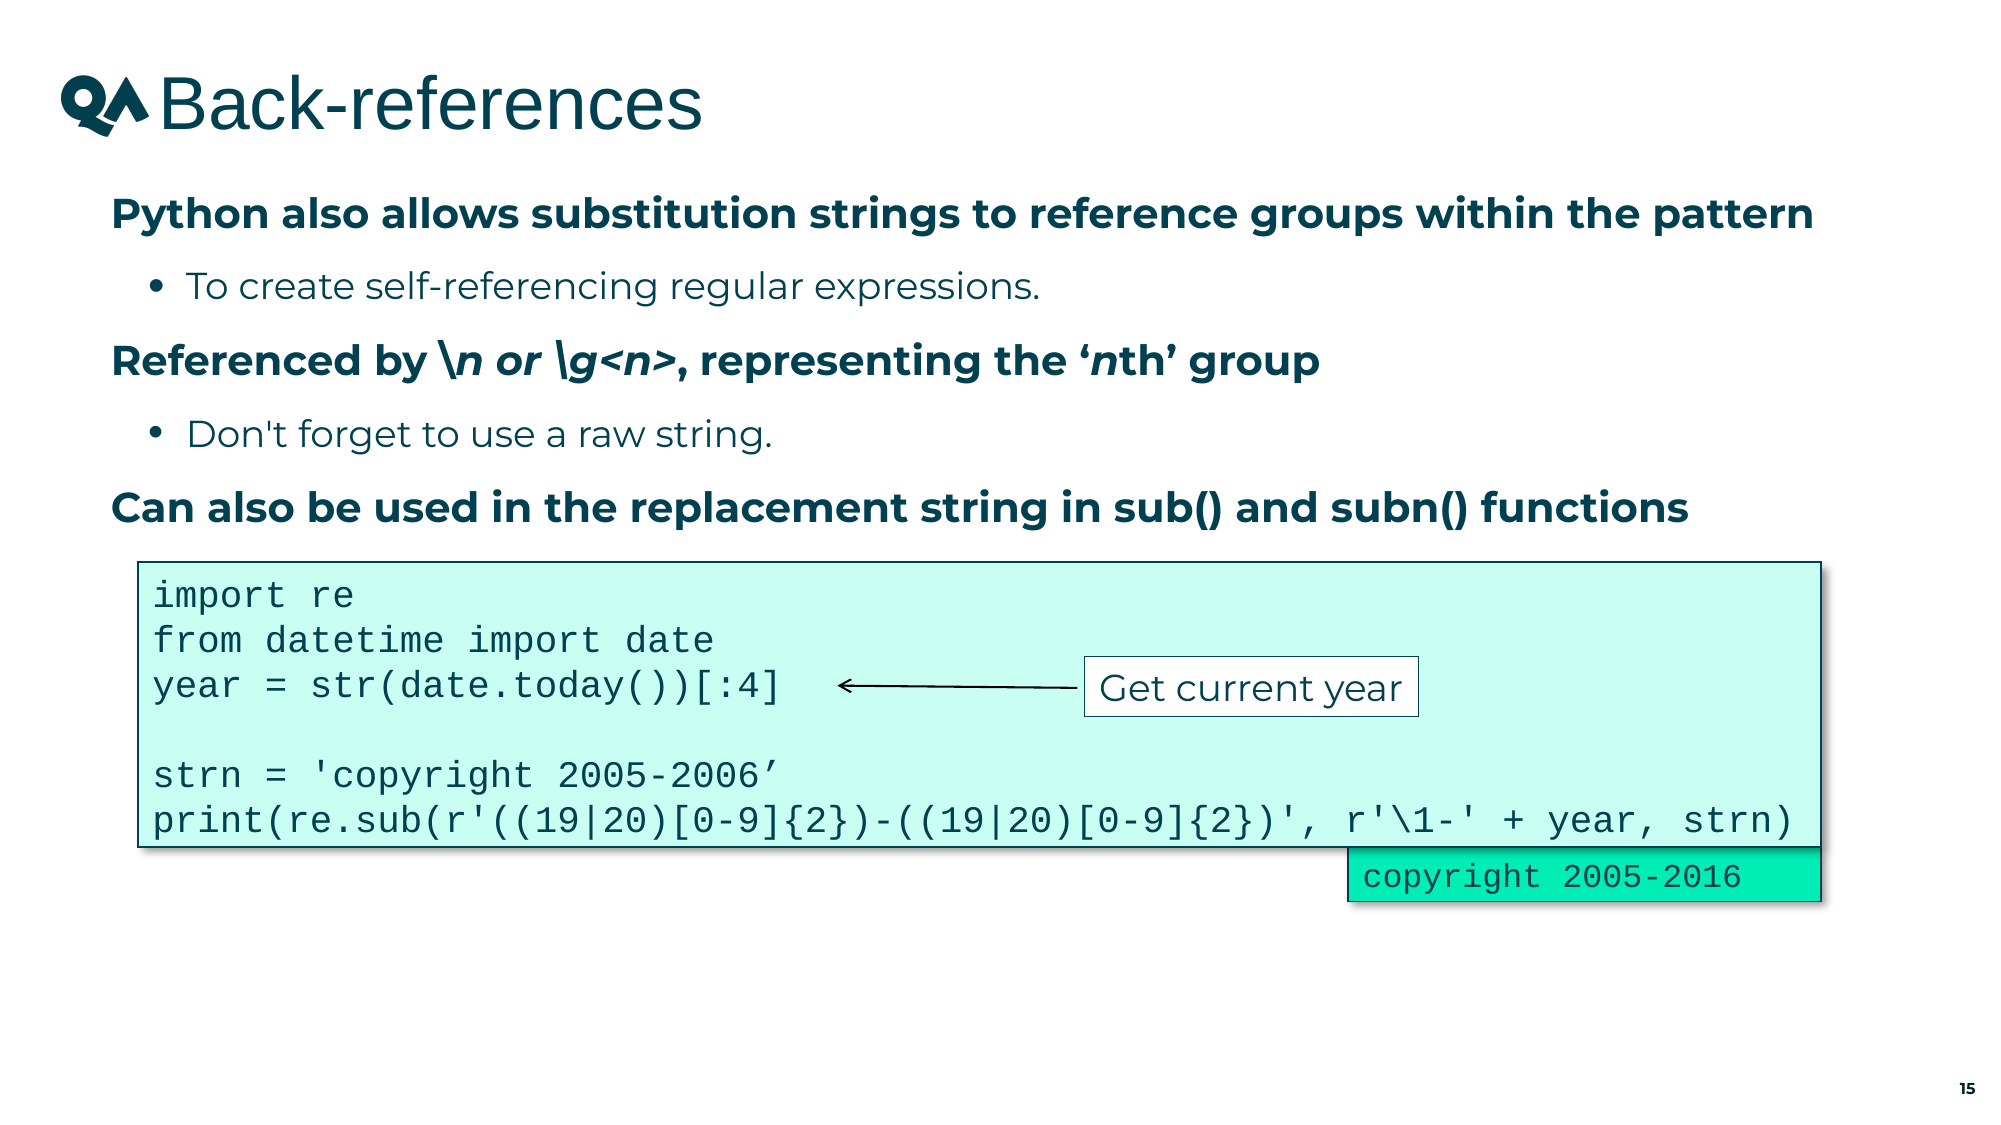

# Back-references
Python also allows substitution strings to reference groups within the pattern
To create self-referencing regular expressions.
Referenced by \n or \g<n>, representing the ‘nth’ group
Don't forget to use a raw string.
Can also be used in the replacement string in sub() and subn() functions
import re
from datetime import date
year = str(date.today())[:4]

strn = 'copyright 2005-2006’
print(re.sub(r'((19|20)[0-9]{2})-((19|20)[0-9]{2})', r'\1-' + year, strn)
Get current year
copyright 2005-2016
15